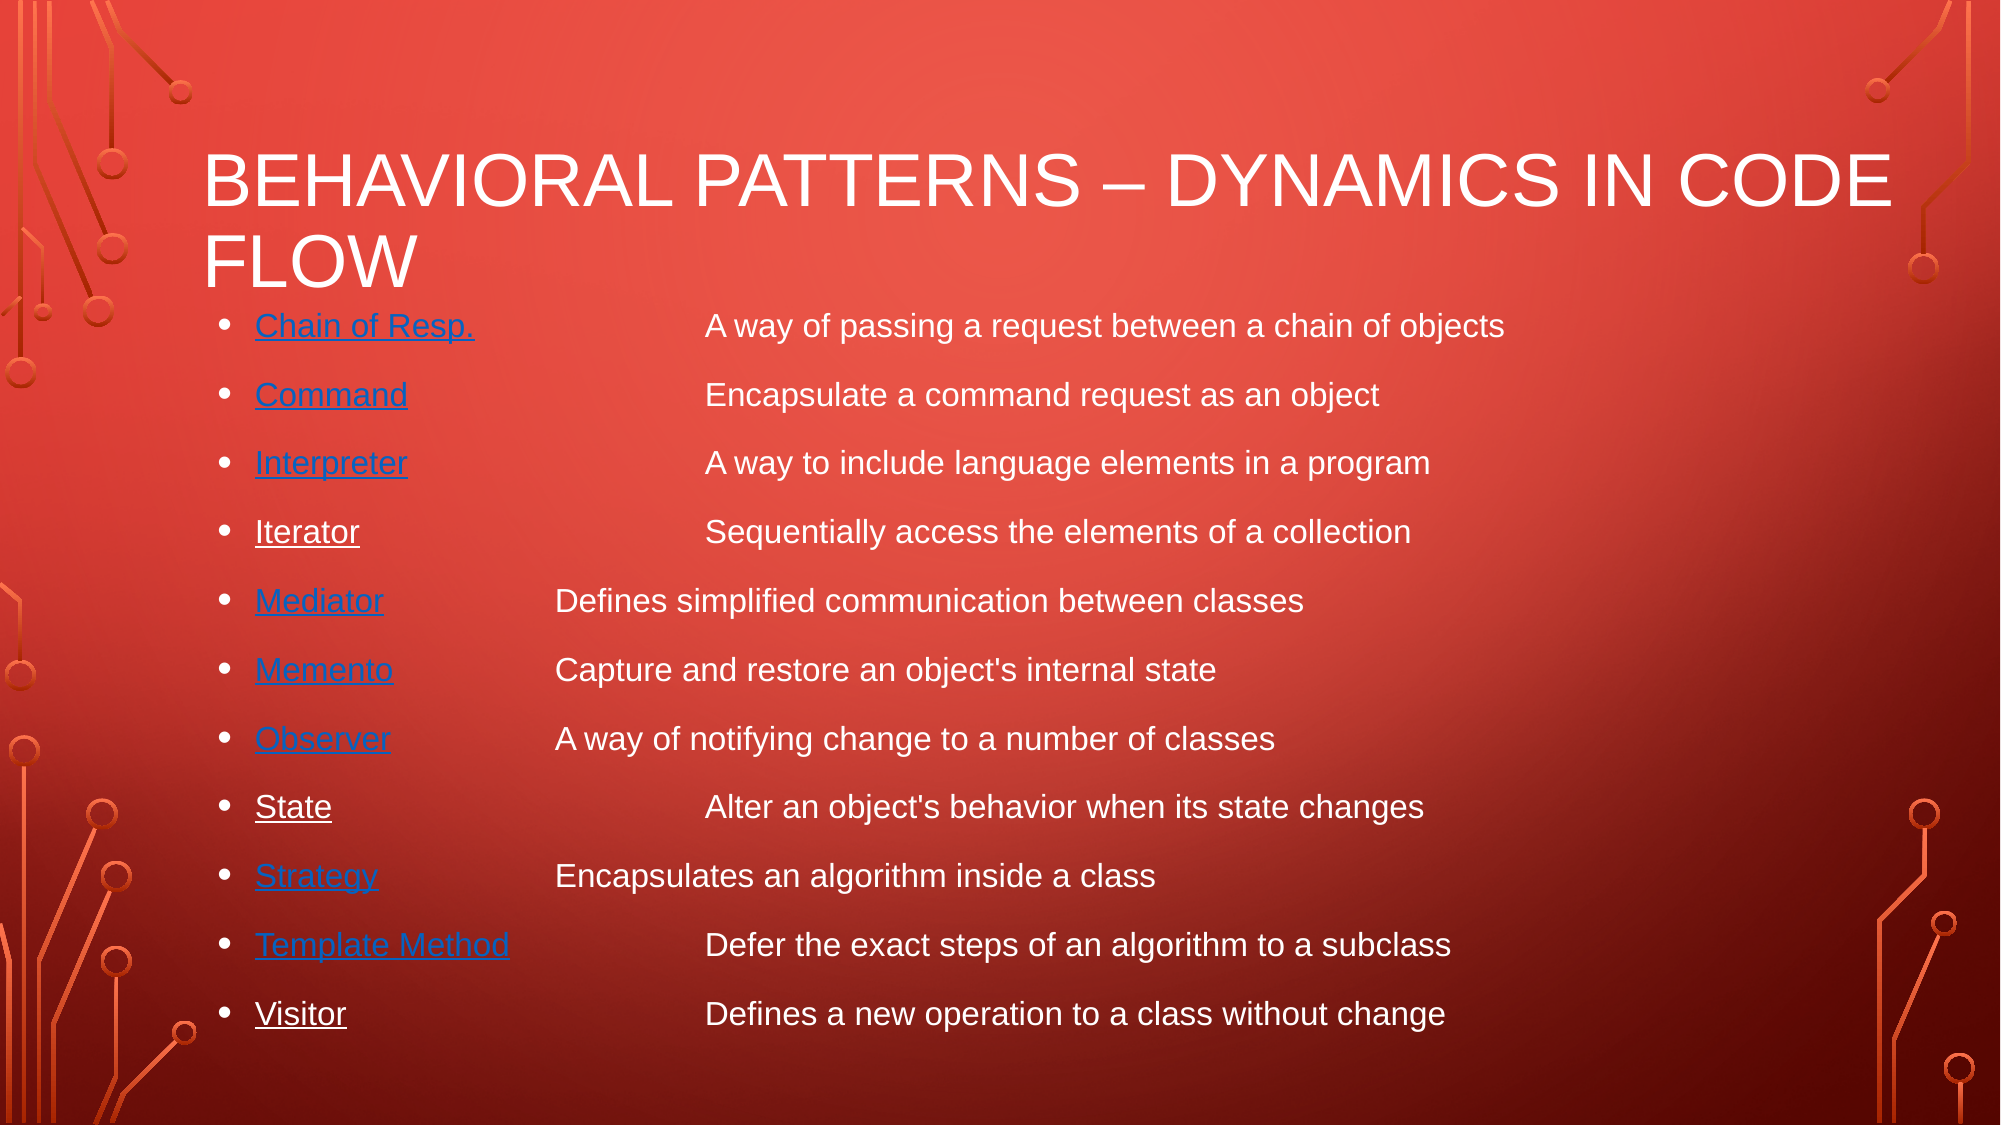

# Behavioral patterns – Dynamics in code flow
Chain of Resp.		A way of passing a request between a chain of objects
Command		Encapsulate a command request as an object
Interpreter		A way to include language elements in a program
Iterator			Sequentially access the elements of a collection
Mediator		Defines simplified communication between classes
Memento		Capture and restore an object's internal state
Observer		A way of notifying change to a number of classes
State			Alter an object's behavior when its state changes
Strategy		Encapsulates an algorithm inside a class
Template Method		Defer the exact steps of an algorithm to a subclass
Visitor			Defines a new operation to a class without change